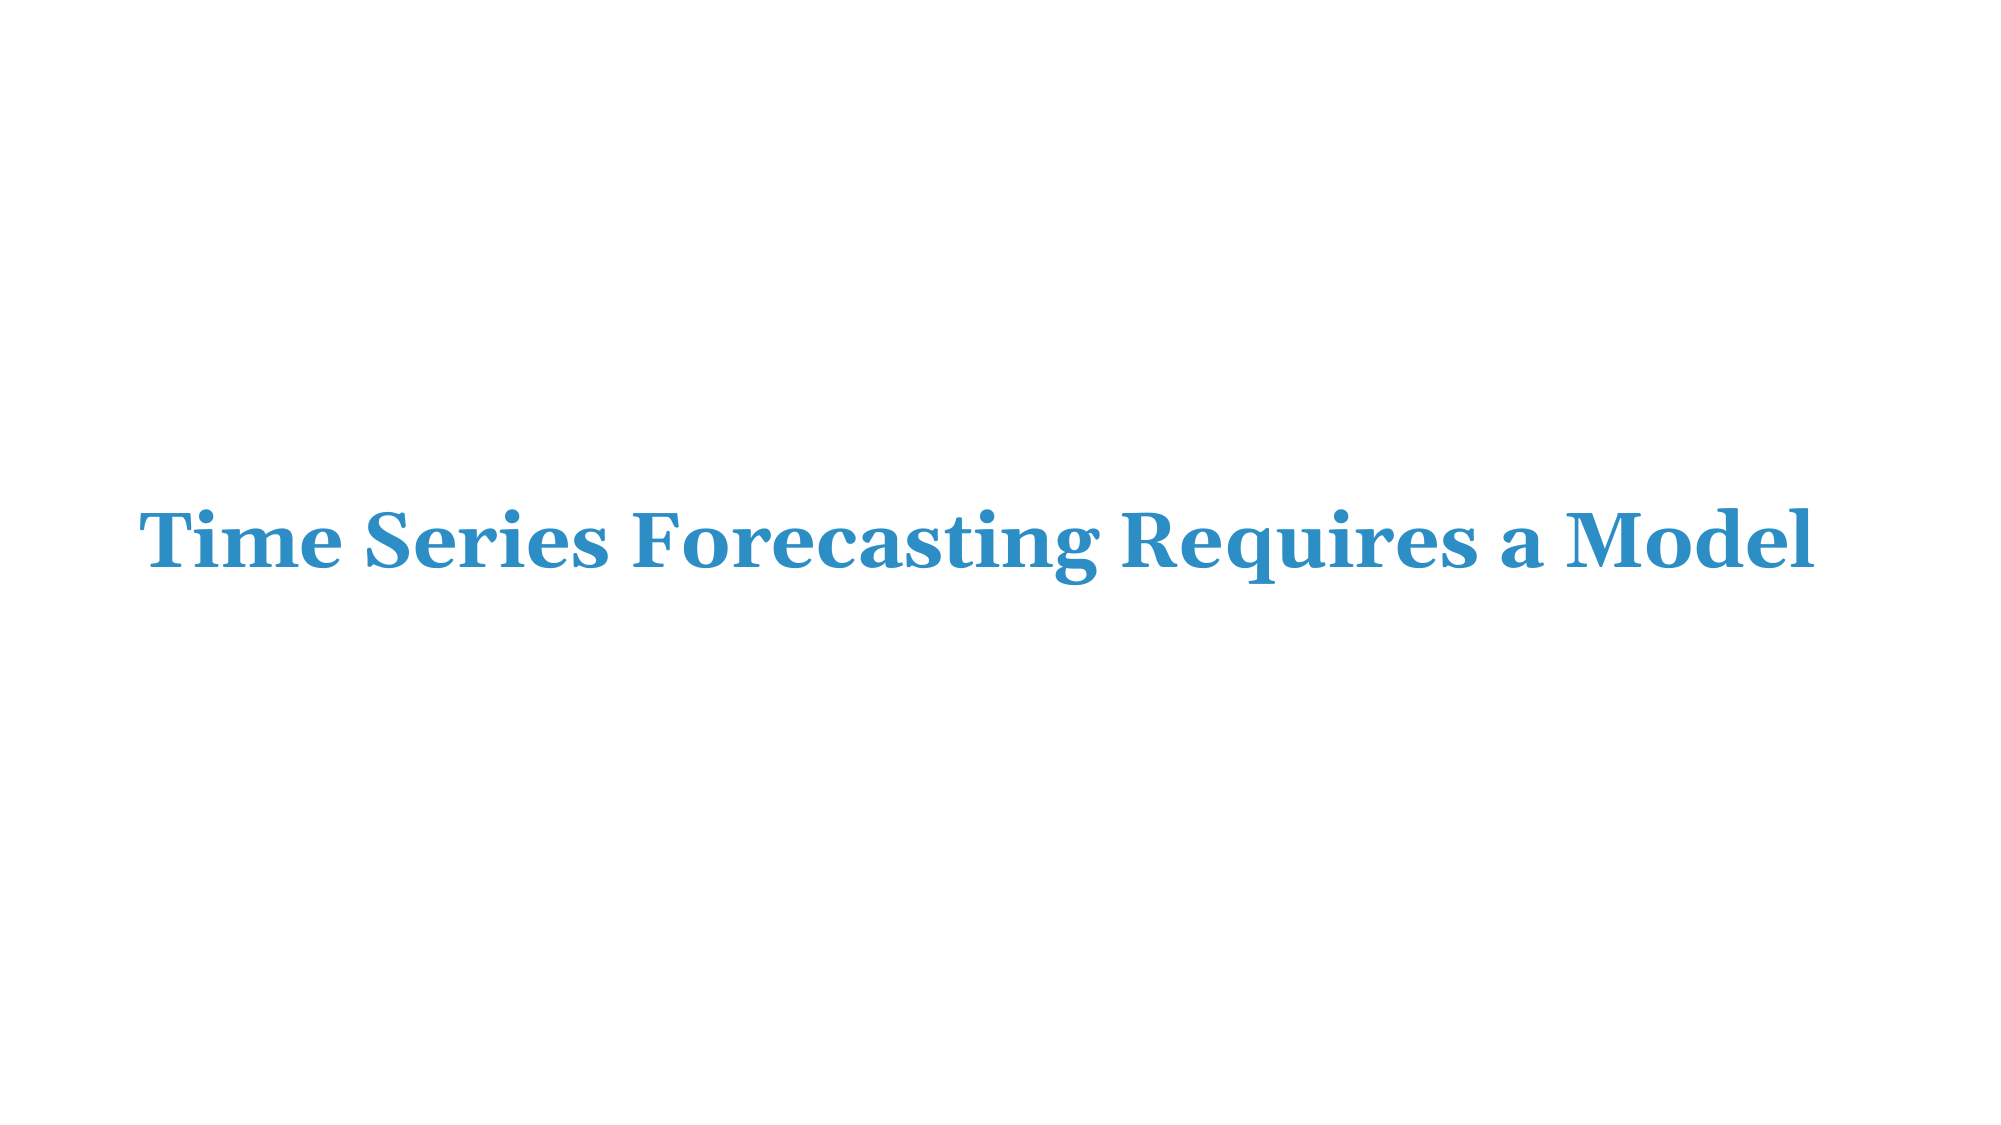

Time Series Forecasting Requires a Model
23